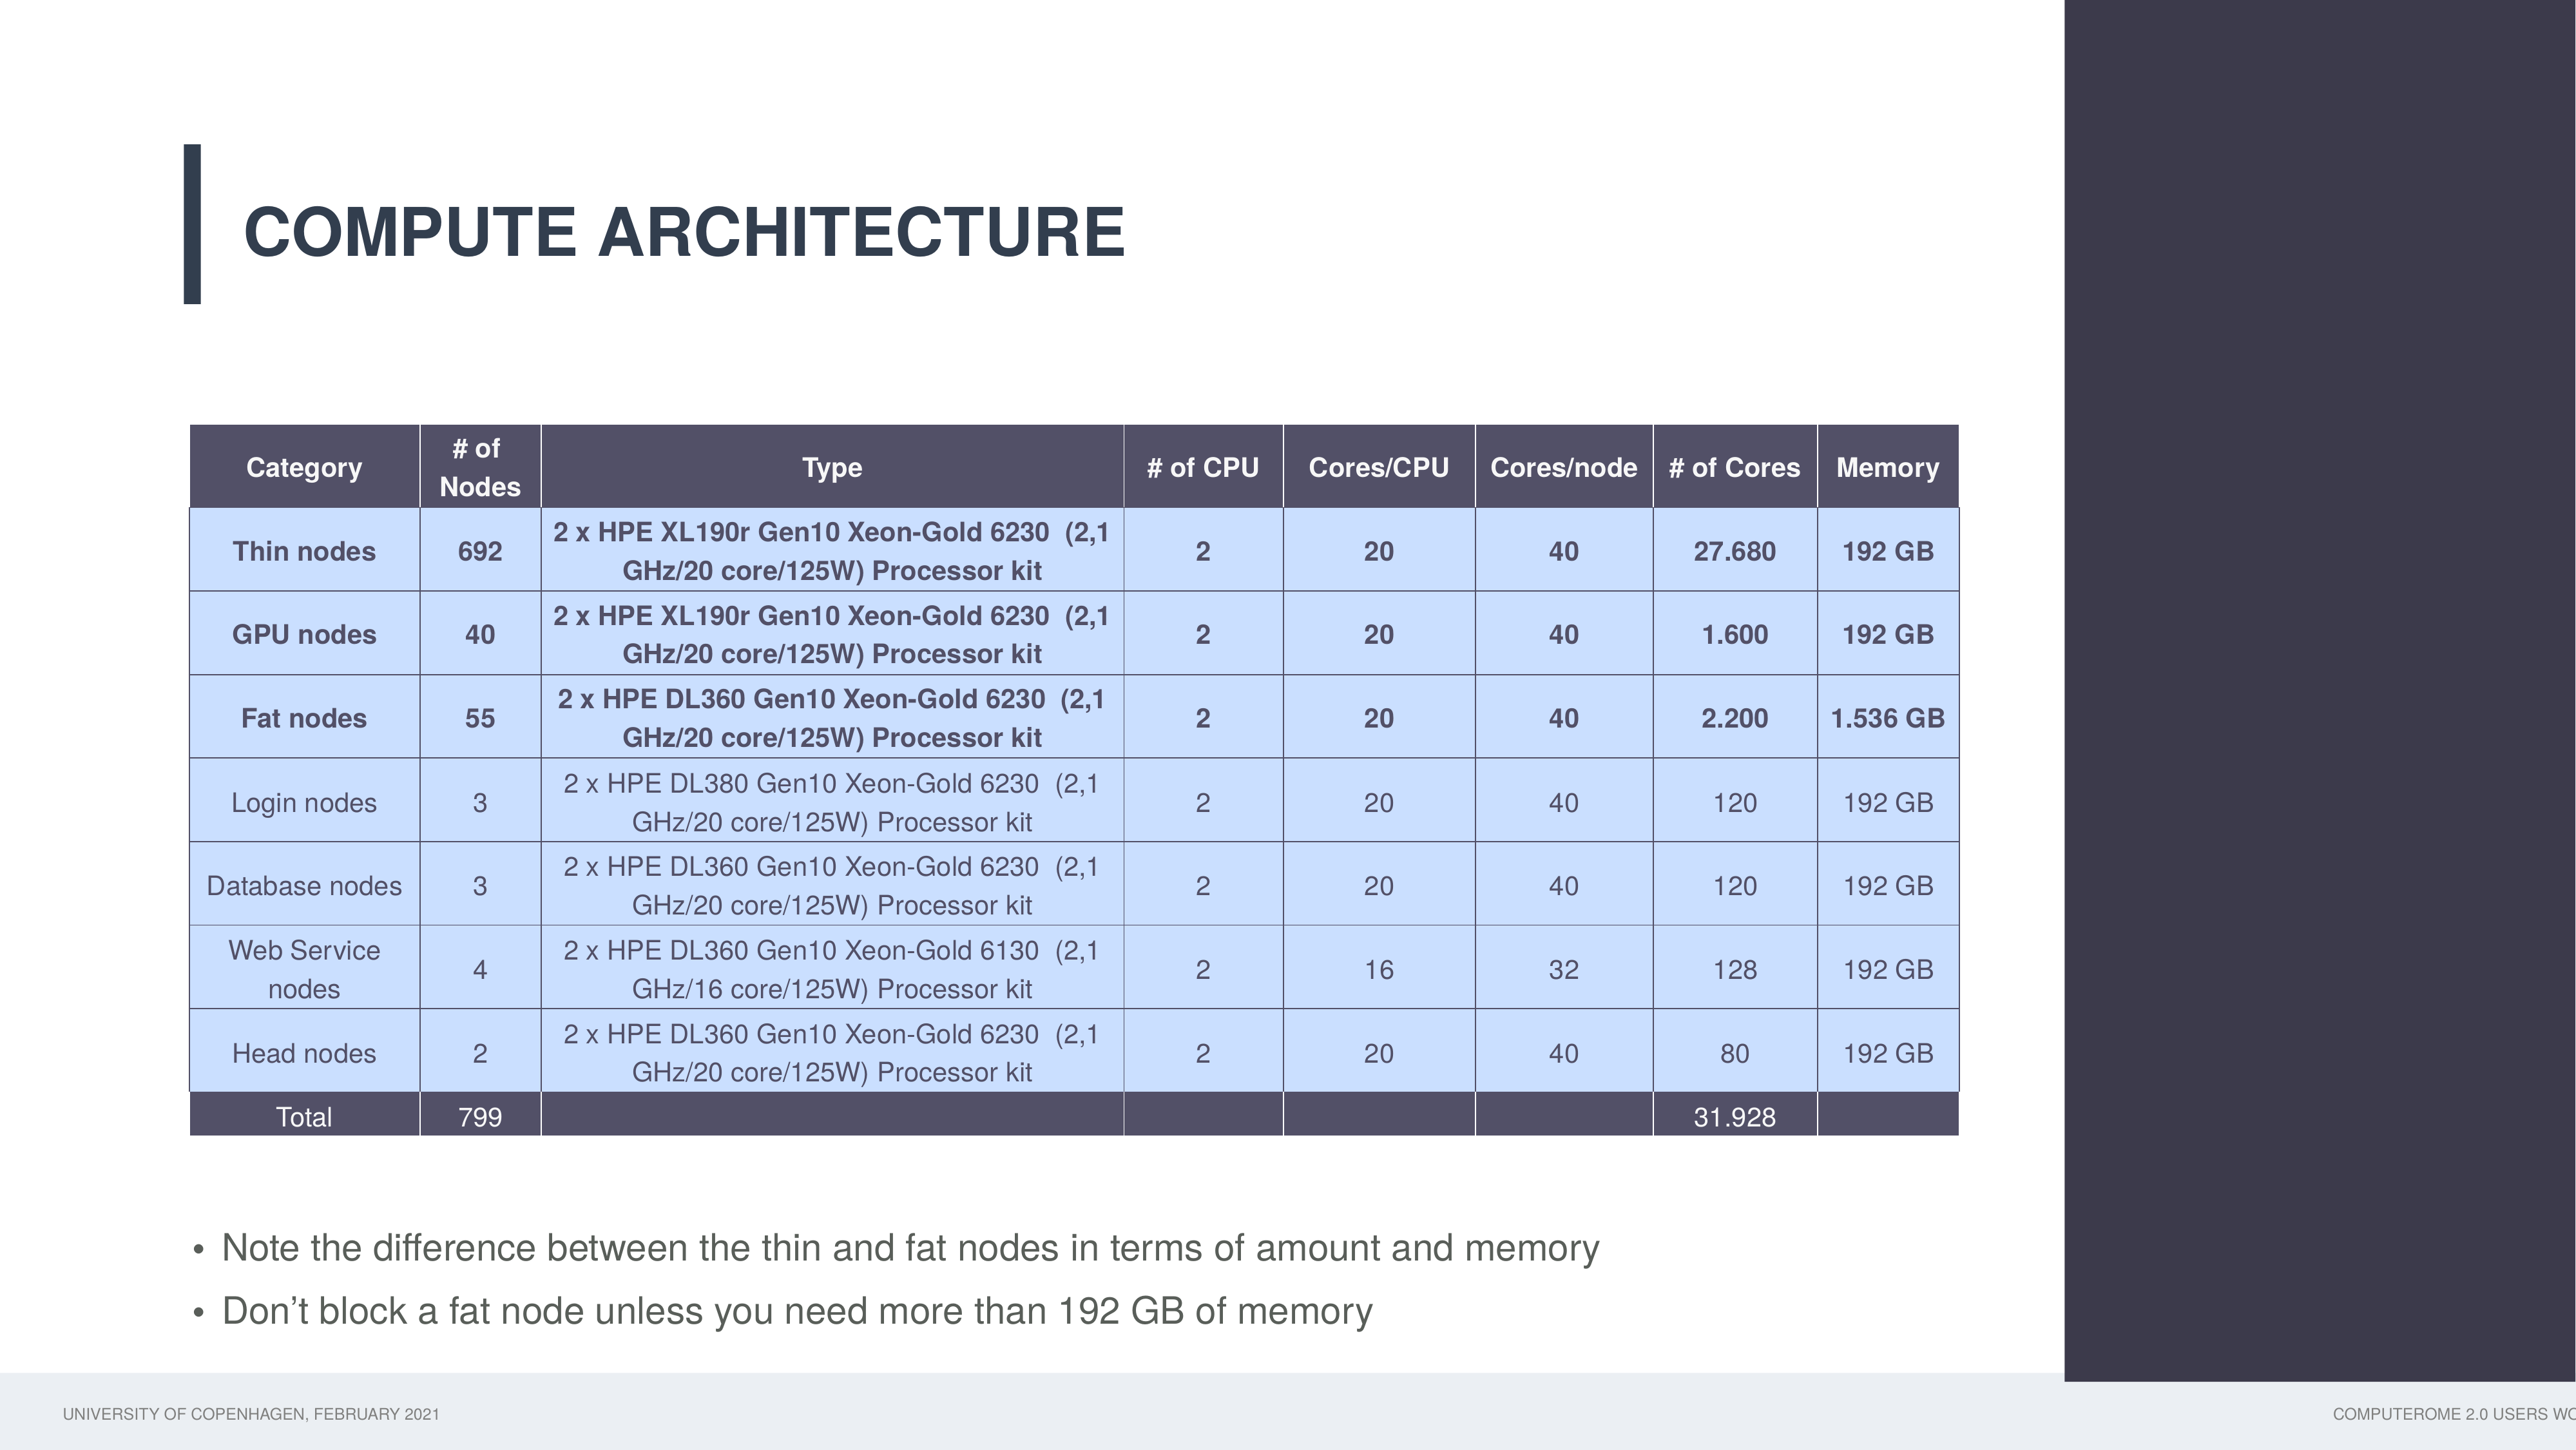

COMPUTE ARCHITECTURE
| Category | # of Nodes | Type | # of CPU | Cores/CPU | Cores/node | # of Cores | Memory |
| --- | --- | --- | --- | --- | --- | --- | --- |
| Thin nodes | 692 | 2 x HPE XL190r Gen10 Xeon-Gold 6230  (2,1 GHz/20 core/125W) Processor kit | 2 | 20 | 40 | 27.680 | 192 GB |
| GPU nodes | 40 | 2 x HPE XL190r Gen10 Xeon-Gold 6230  (2,1 GHz/20 core/125W) Processor kit | 2 | 20 | 40 | 1.600 | 192 GB |
| Fat nodes | 55 | 2 x HPE DL360 Gen10 Xeon-Gold 6230  (2,1 GHz/20 core/125W) Processor kit | 2 | 20 | 40 | 2.200 | 1.536 GB |
| Login nodes | 3 | 2 x HPE DL380 Gen10 Xeon-Gold 6230  (2,1 GHz/20 core/125W) Processor kit | 2 | 20 | 40 | 120 | 192 GB |
| Database nodes | 3 | 2 x HPE DL360 Gen10 Xeon-Gold 6230  (2,1 GHz/20 core/125W) Processor kit | 2 | 20 | 40 | 120 | 192 GB |
| Web Service nodes | 4 | 2 x HPE DL360 Gen10 Xeon-Gold 6130  (2,1 GHz/16 core/125W) Processor kit | 2 | 16 | 32 | 128 | 192 GB |
| Head nodes | 2 | 2 x HPE DL360 Gen10 Xeon-Gold 6230  (2,1 GHz/20 core/125W) Processor kit | 2 | 20 | 40 | 80 | 192 GB |
| Total | 799 |  |  |  |  | 31.928 |  |
Note the difference between the thin and fat nodes in terms of amount and memory
Don’t block a fat node unless you need more than 192 GB of memory